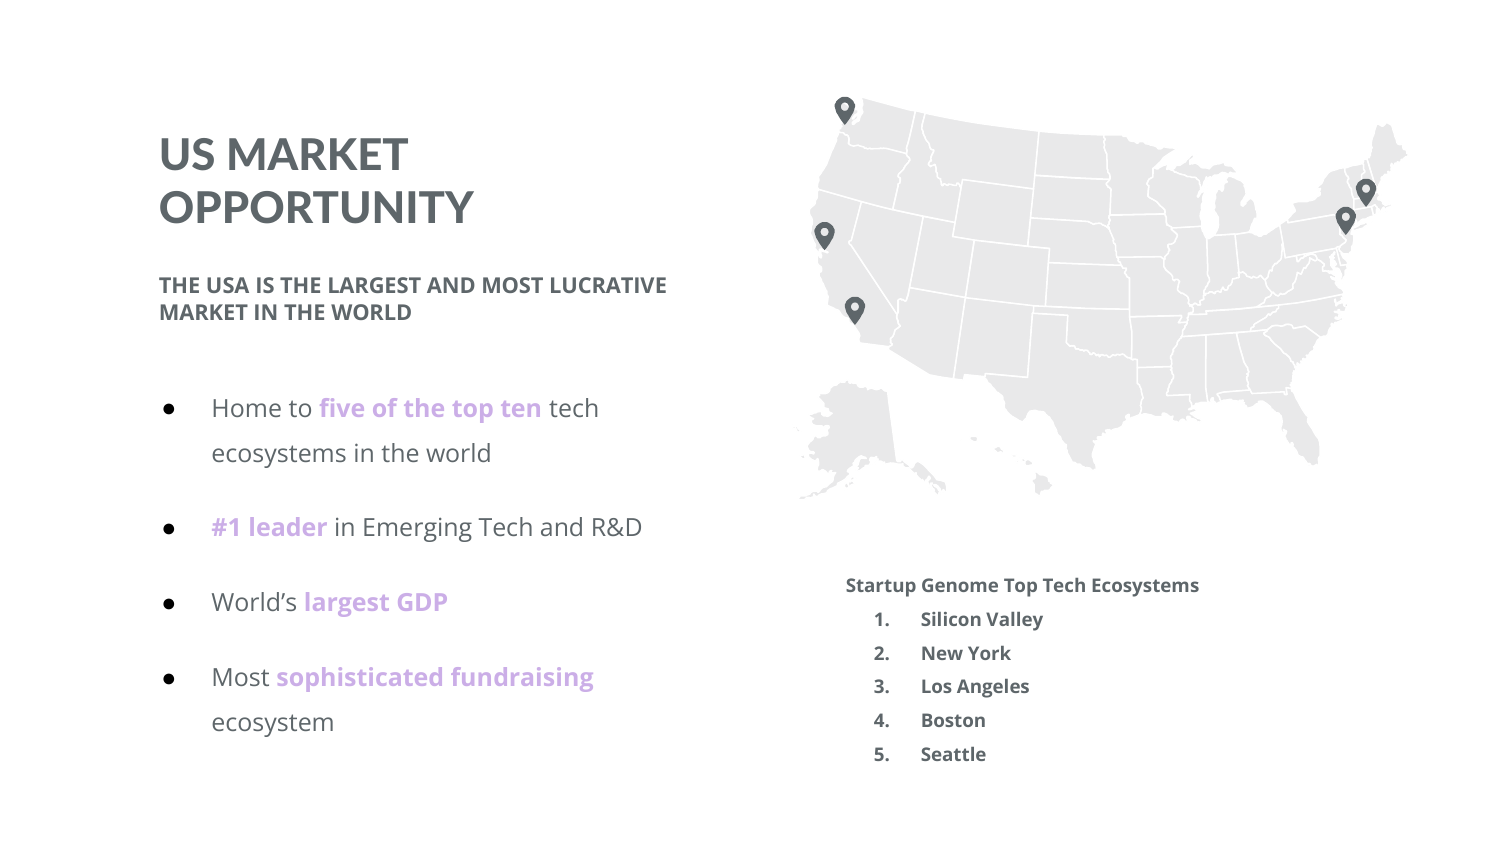

US MARKET OPPORTUNITY

THE USA IS THE LARGEST AND MOST LUCRATIVE MARKET IN THE WORLD

Home to five of the top ten tech ecosystems in the world

#1 leader in Emerging Tech and R&D

World’s largest GDP

Most sophisticated fundraising ecosystem
Startup Genome Top Tech Ecosystems
Silicon Valley
New York
Los Angeles
Boston
Seattle